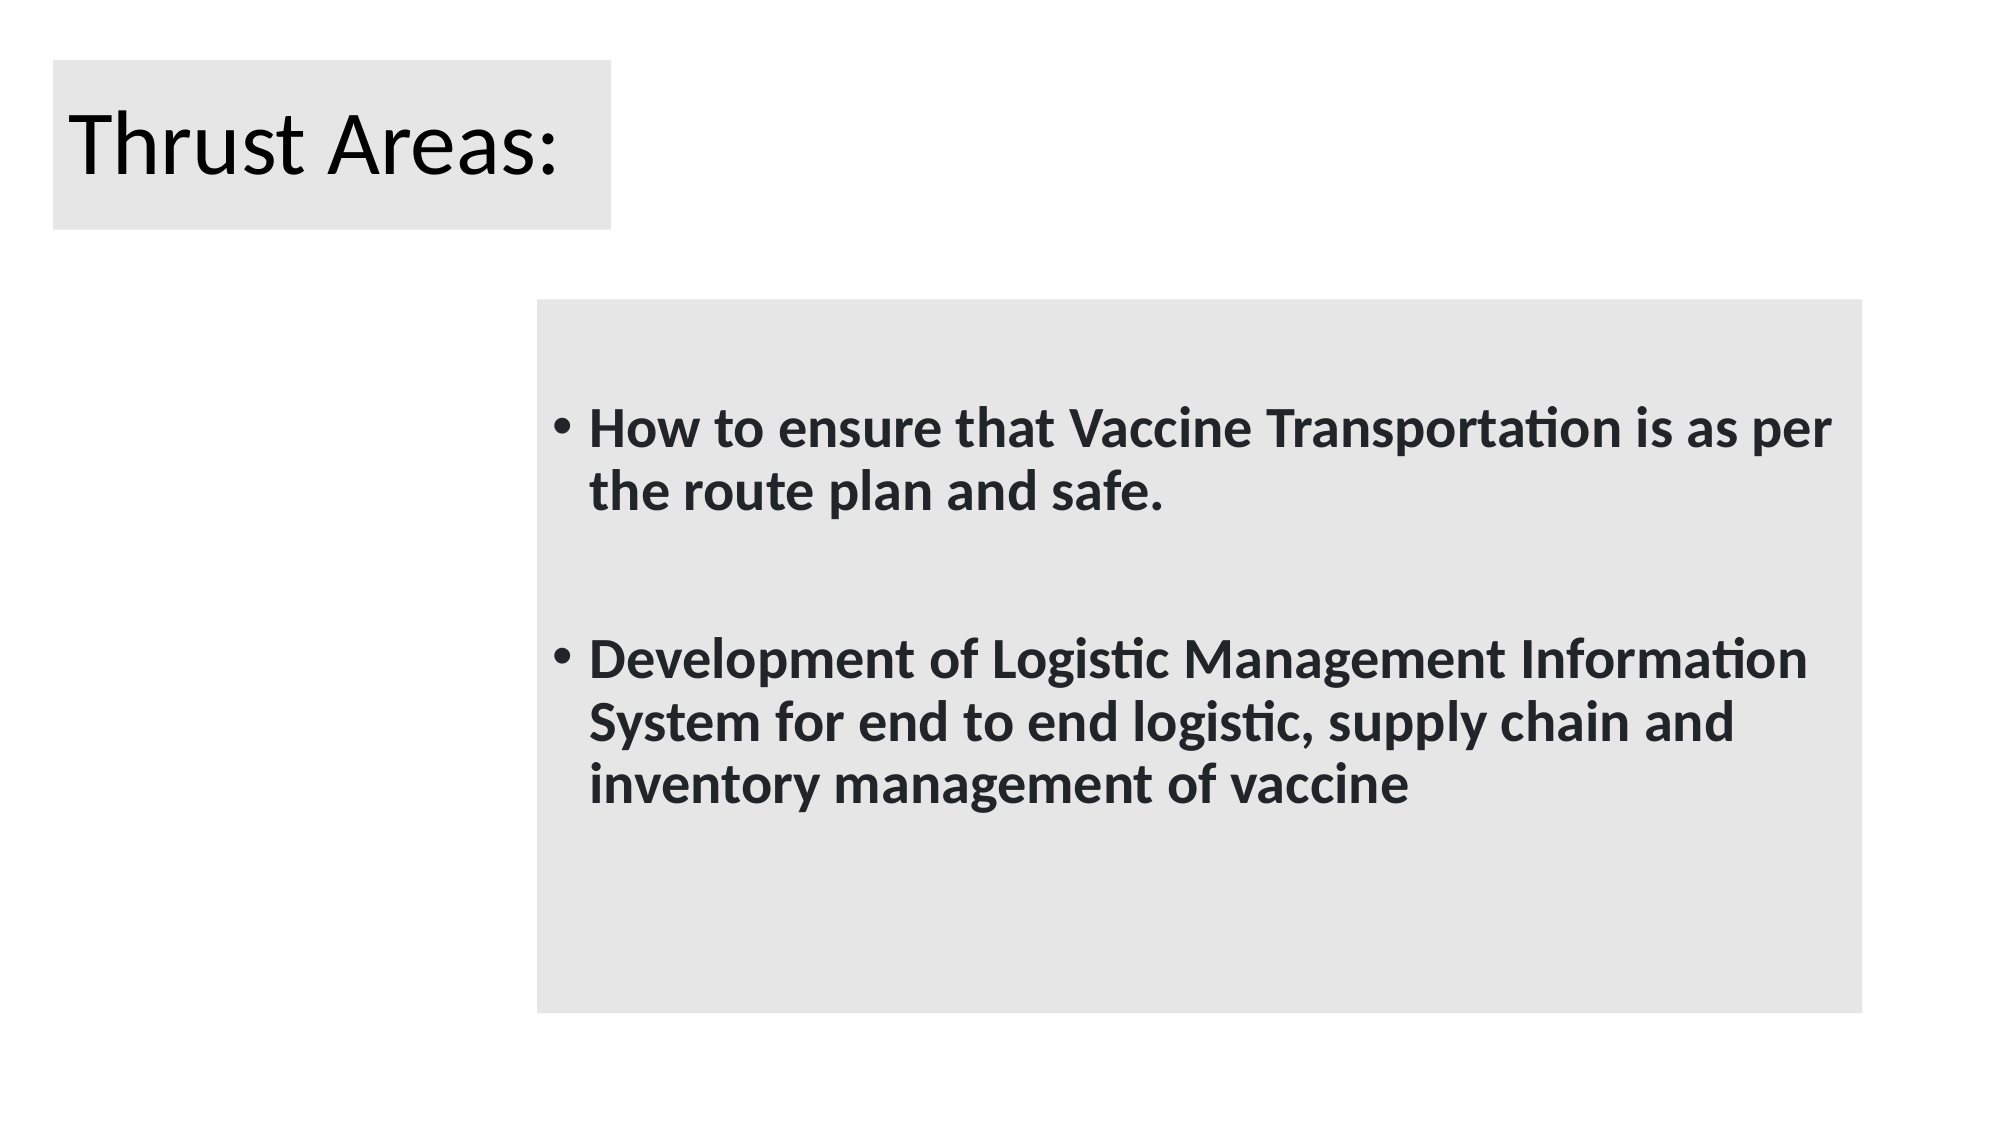

# Thrust Areas:

How to ensure that Vaccine Transportation is as per the route plan and safe.

Development of Logistic Management Information System for end to end logistic, supply chain and inventory management of vaccine